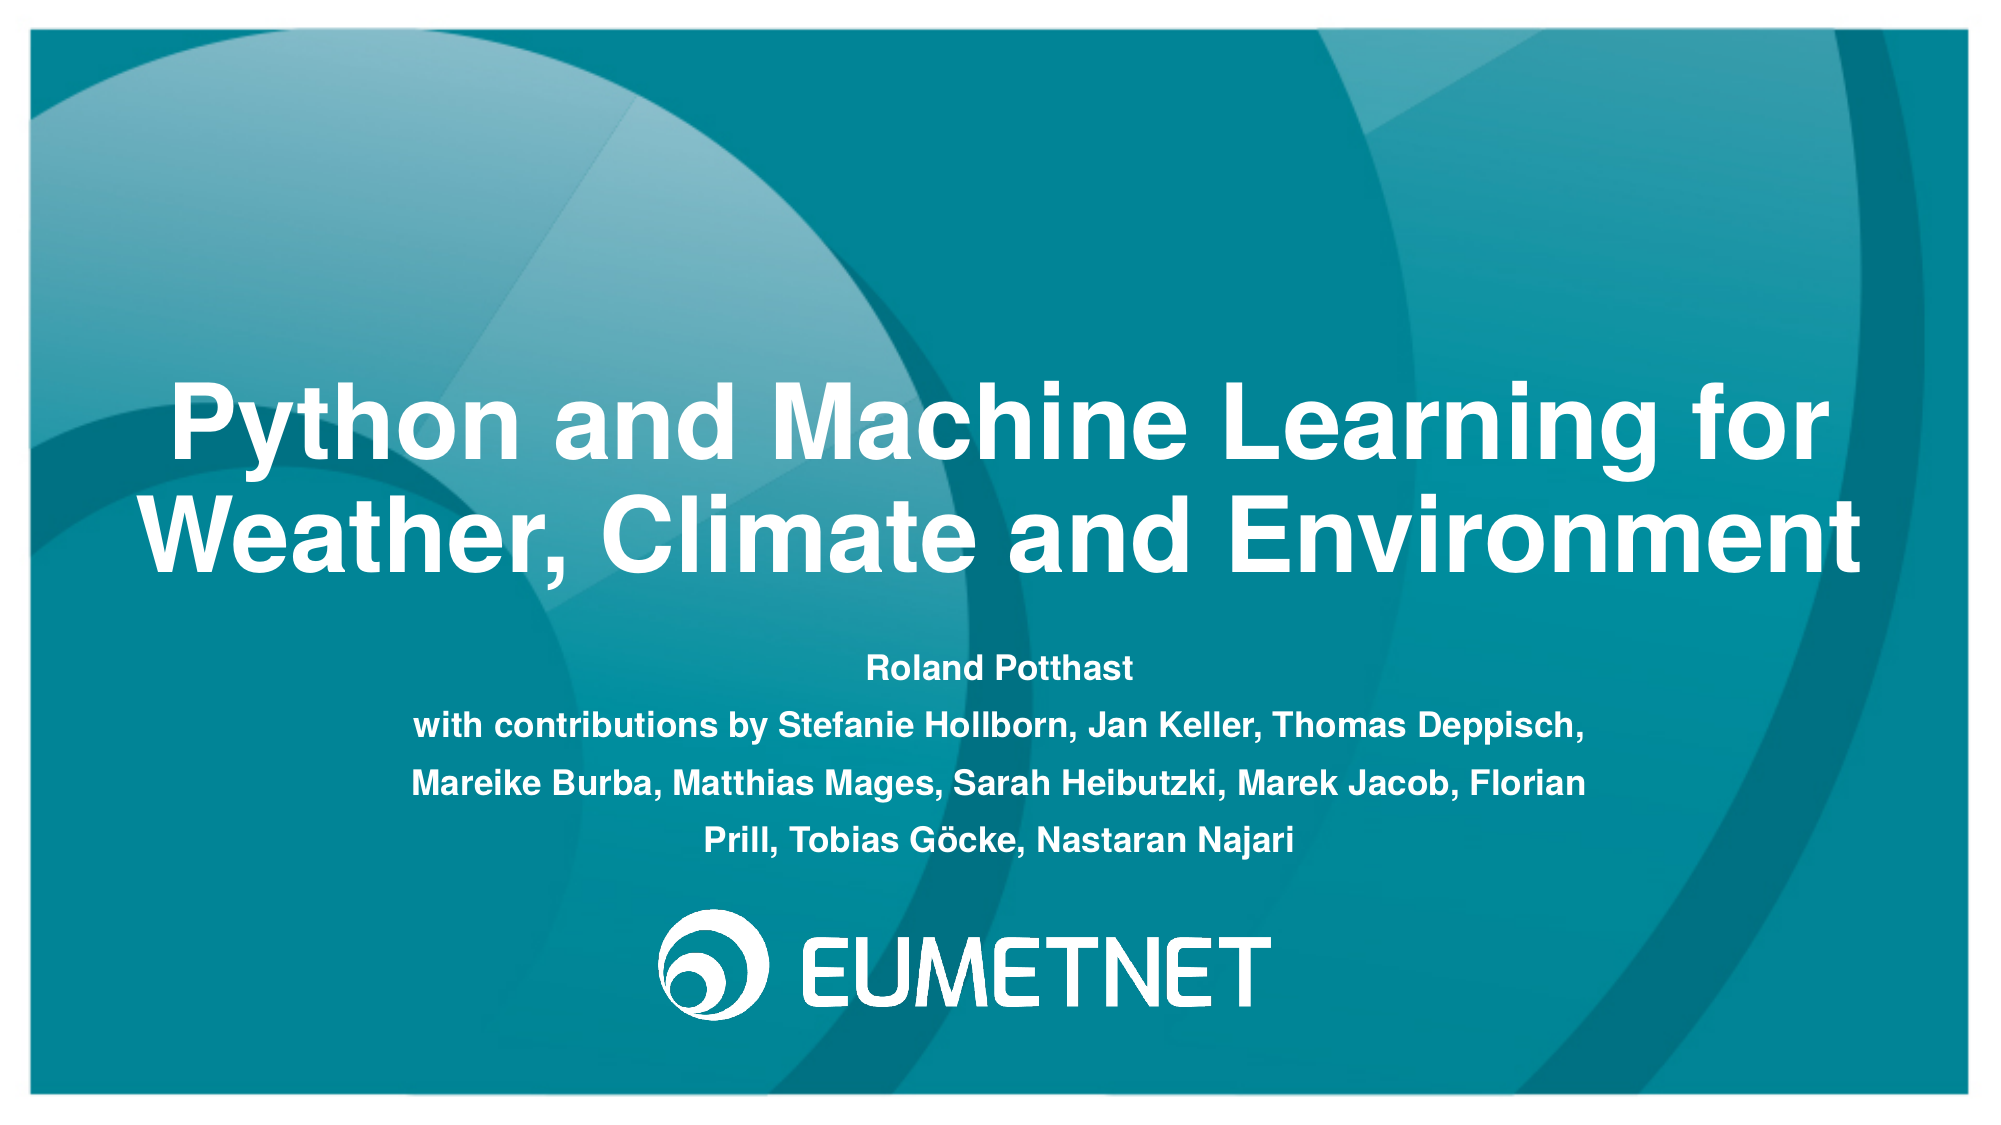

# Python and Machine Learning for Weather, Climate and Environment
Roland Potthast
with contributions by Stefanie Hollborn, Jan Keller, Thomas Deppisch,
Mareike Burba, Matthias Mages, Sarah Heibutzki, Marek Jacob, Florian
Prill, Tobias Göcke, Nastaran Najari